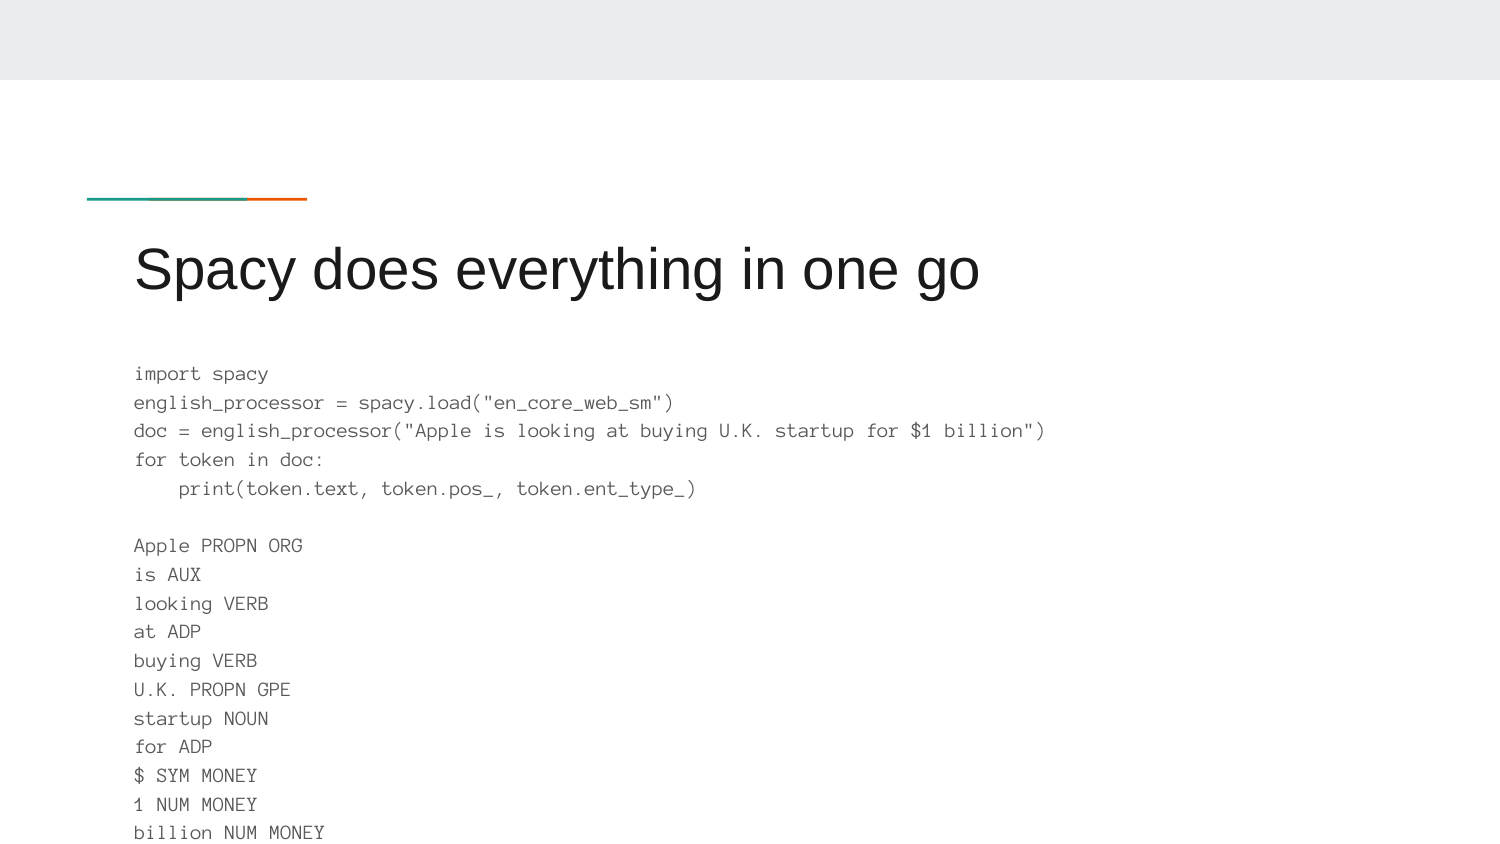

# Spacy does everything in one go
import spacy
english_processor = spacy.load("en_core_web_sm")
doc = english_processor("Apple is looking at buying U.K. startup for $1 billion")
for token in doc:
    print(token.text, token.pos_, token.ent_type_)

Apple PROPN ORG
is AUX
looking VERB
at ADP
buying VERB
U.K. PROPN GPE
startup NOUN
for ADP
$ SYM MONEY
1 NUM MONEY
billion NUM MONEY